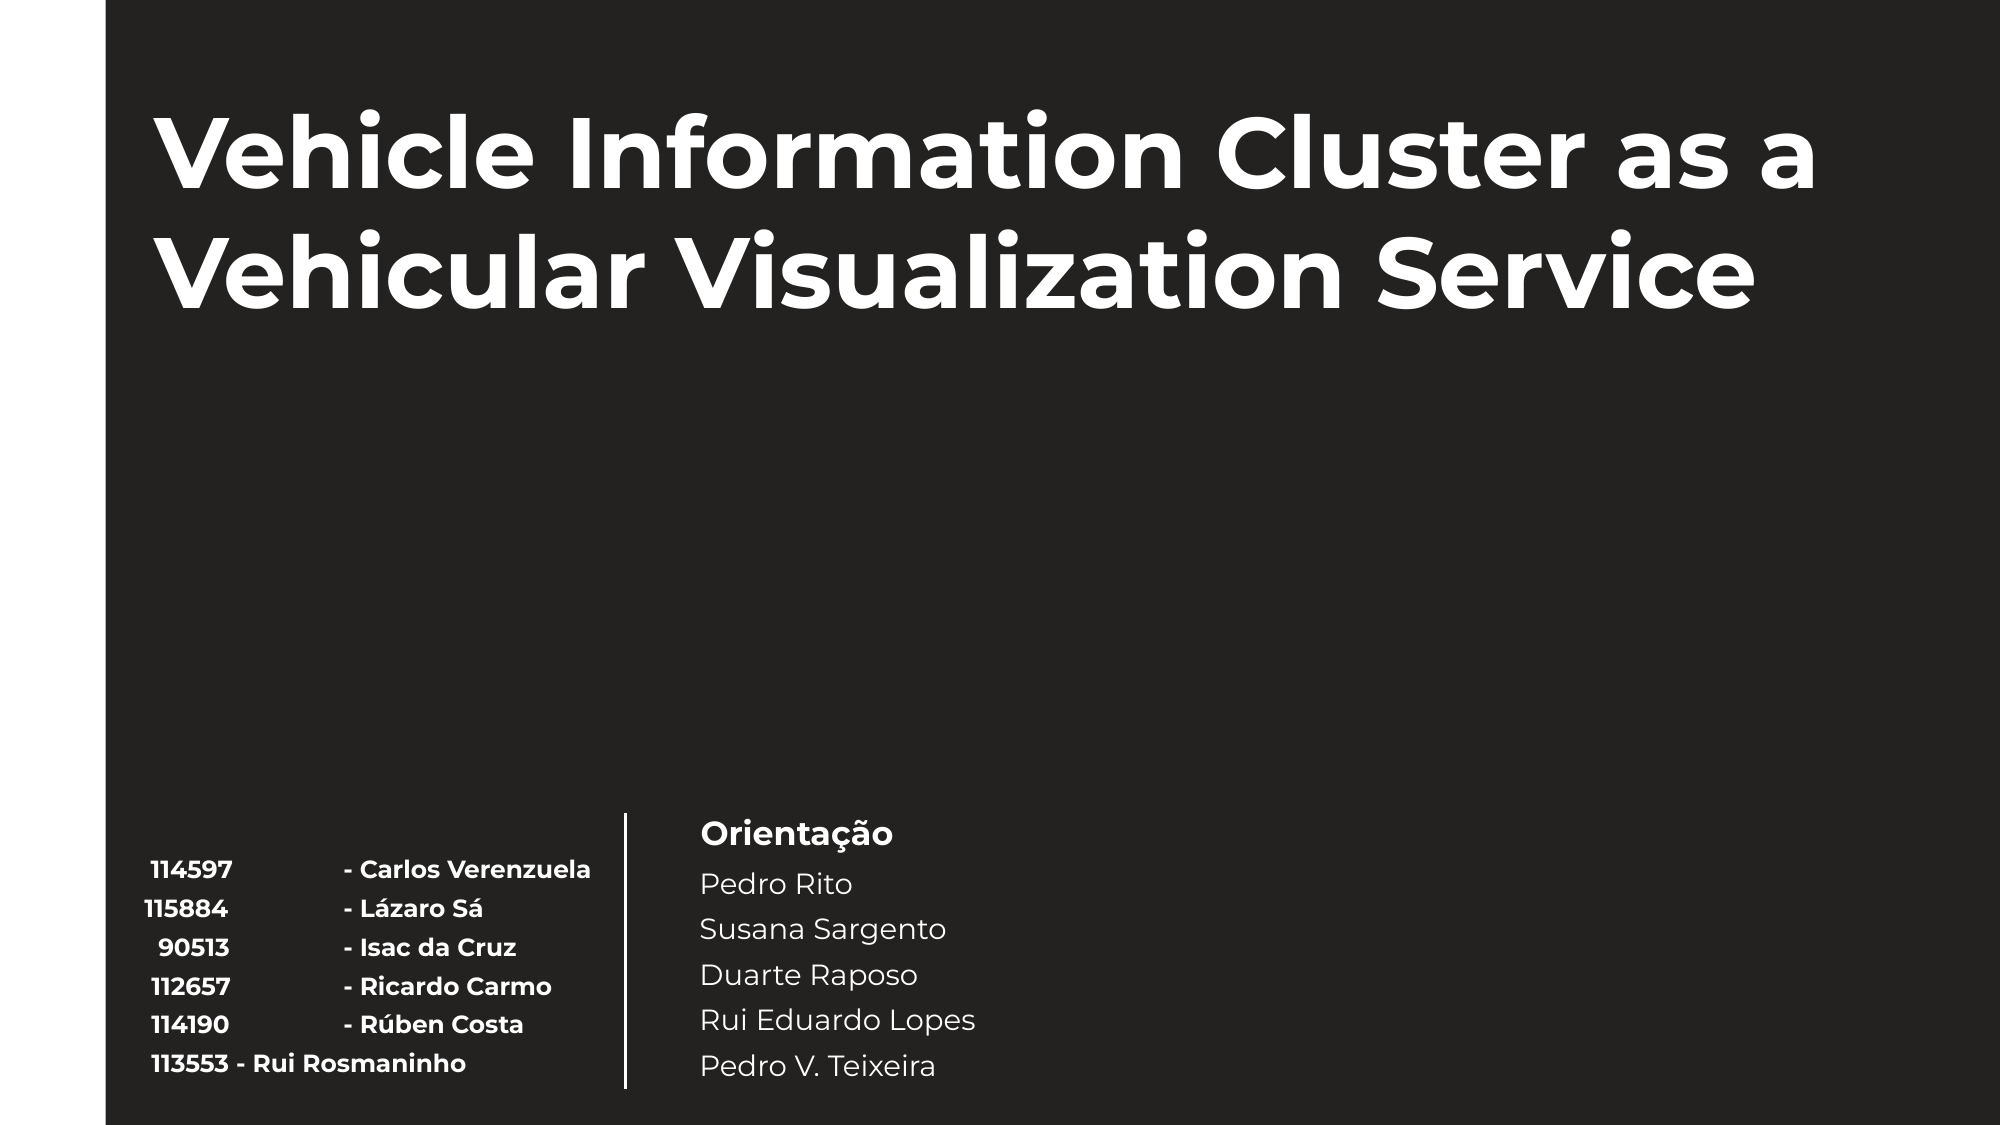

# Vehicle Information Cluster as a Vehicular Visualization Service
Orientação
         114597	- Carlos Verenzuela
        115884 	- Lázaro Sá
          90513	- Isac da Cruz
         112657	- Ricardo Carmo
         114190 	- Rúben Costa
         113553 - Rui Rosmaninho
Pedro Rito
Susana Sargento
Duarte Raposo
Rui Eduardo Lopes
Pedro V. Teixeira